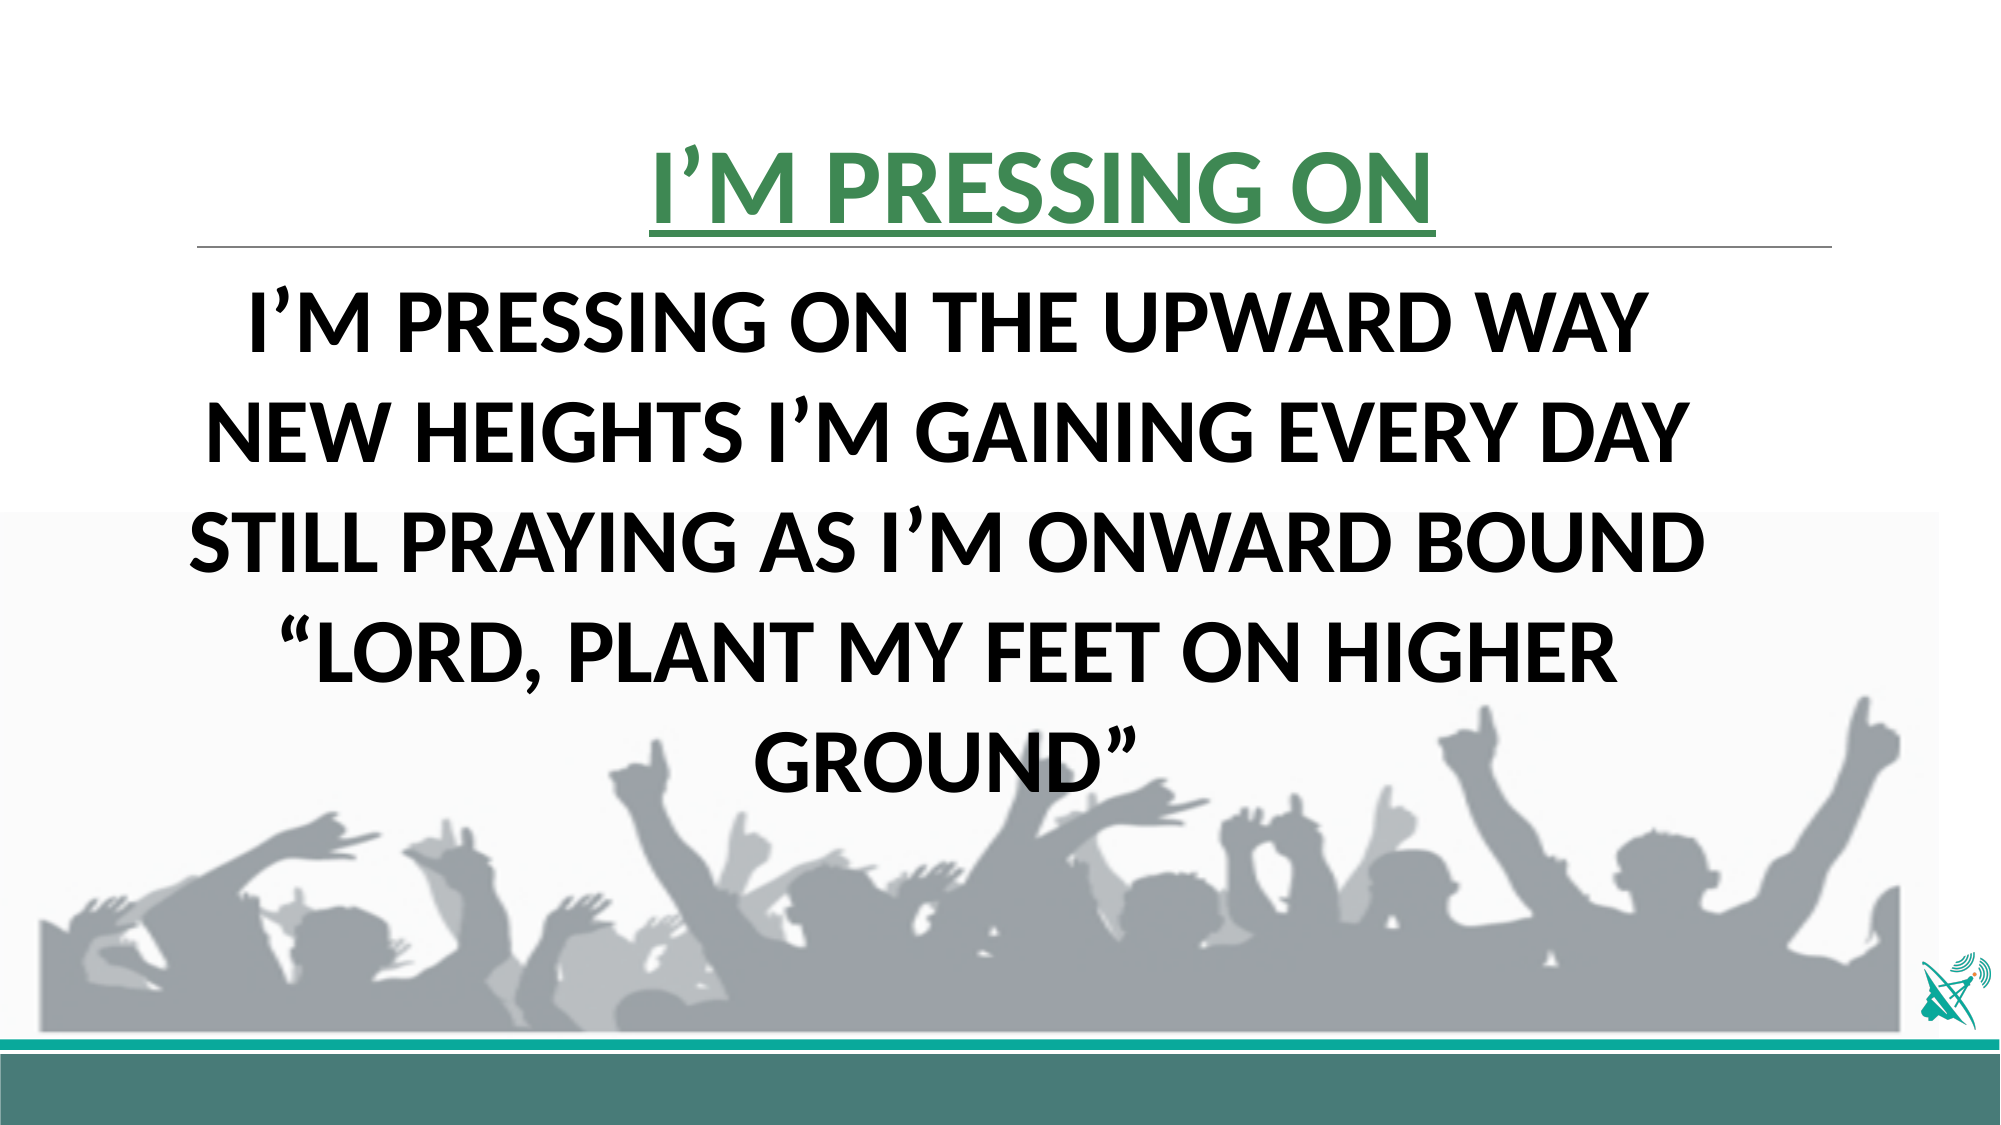

# I’M PRESSING ON
I’M PRESSING ON THE UPWARD WAY
NEW HEIGHTS I’M GAINING EVERY DAY
STILL PRAYING AS I’M ONWARD BOUND
“LORD, PLANT MY FEET ON HIGHER GROUND”